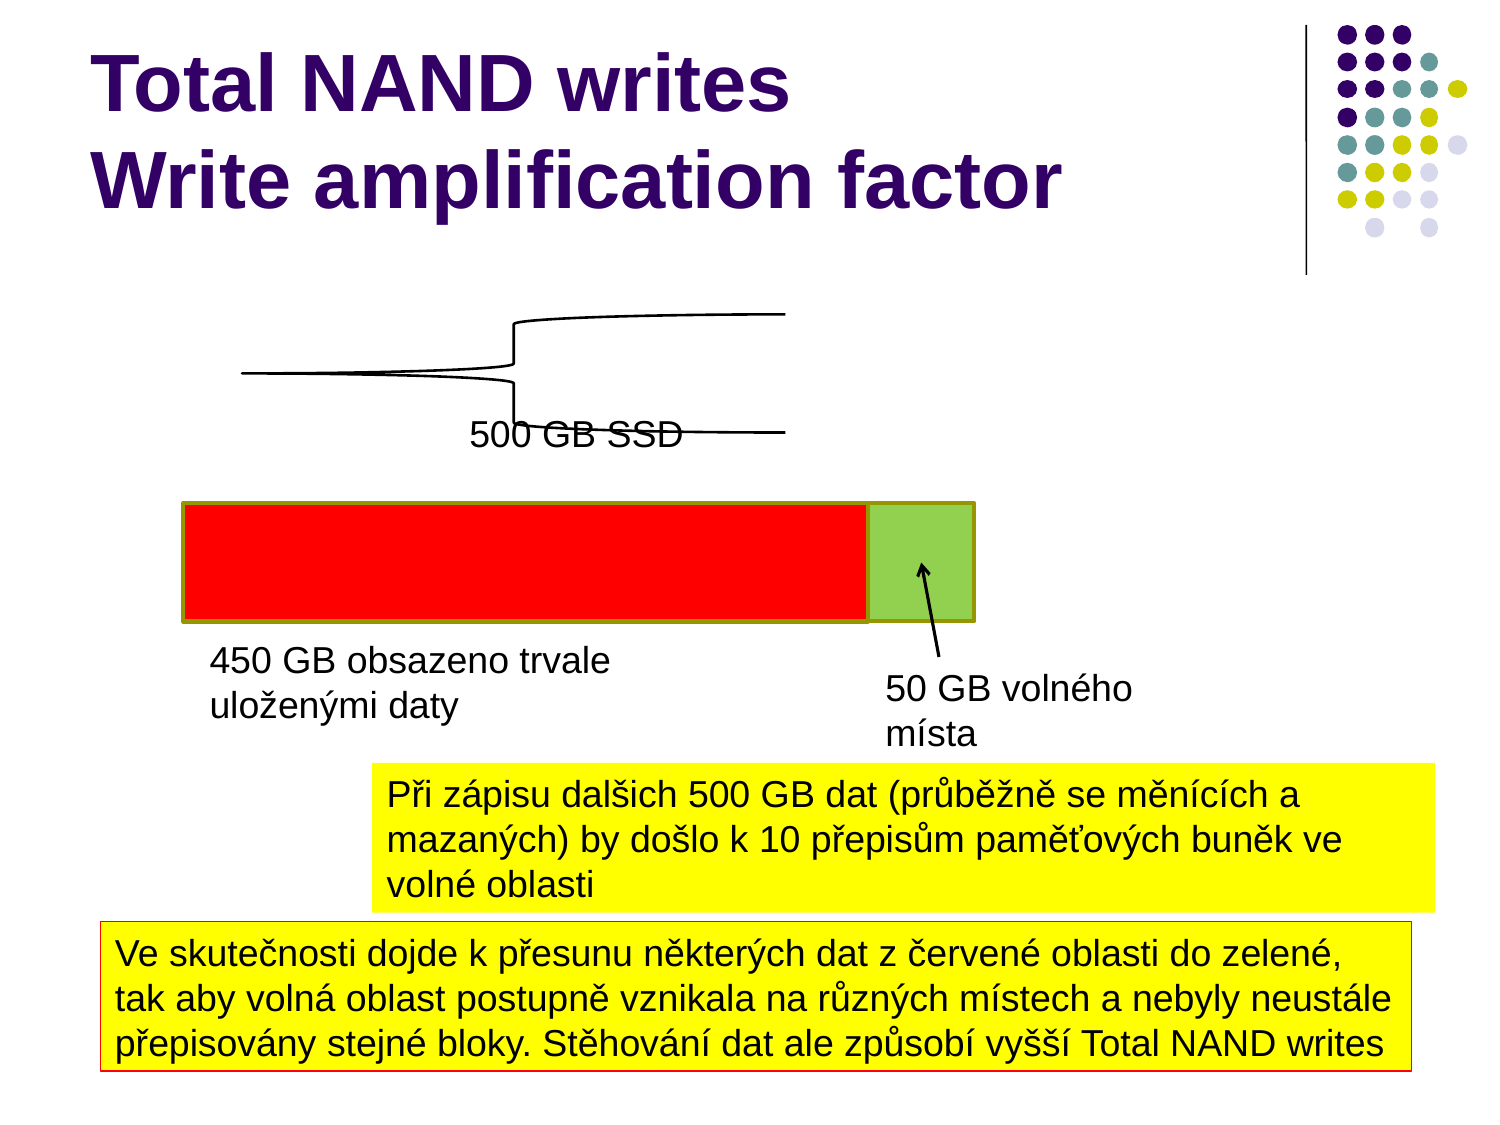

# Total NAND writes Write amplification factor

500 GB SSD

450 GB obsazeno trvale uloženými daty
50 GB volného místa
Při zápisu dalšich 500 GB dat (průběžně se měnících a mazaných) by došlo k 10 přepisům paměťových buněk ve volné oblasti
Ve skutečnosti dojde k přesunu některých dat z červené oblasti do zelené, tak aby volná oblast postupně vznikala na různých místech a nebyly neustále přepisovány stejné bloky. Stěhování dat ale způsobí vyšší Total NAND writes